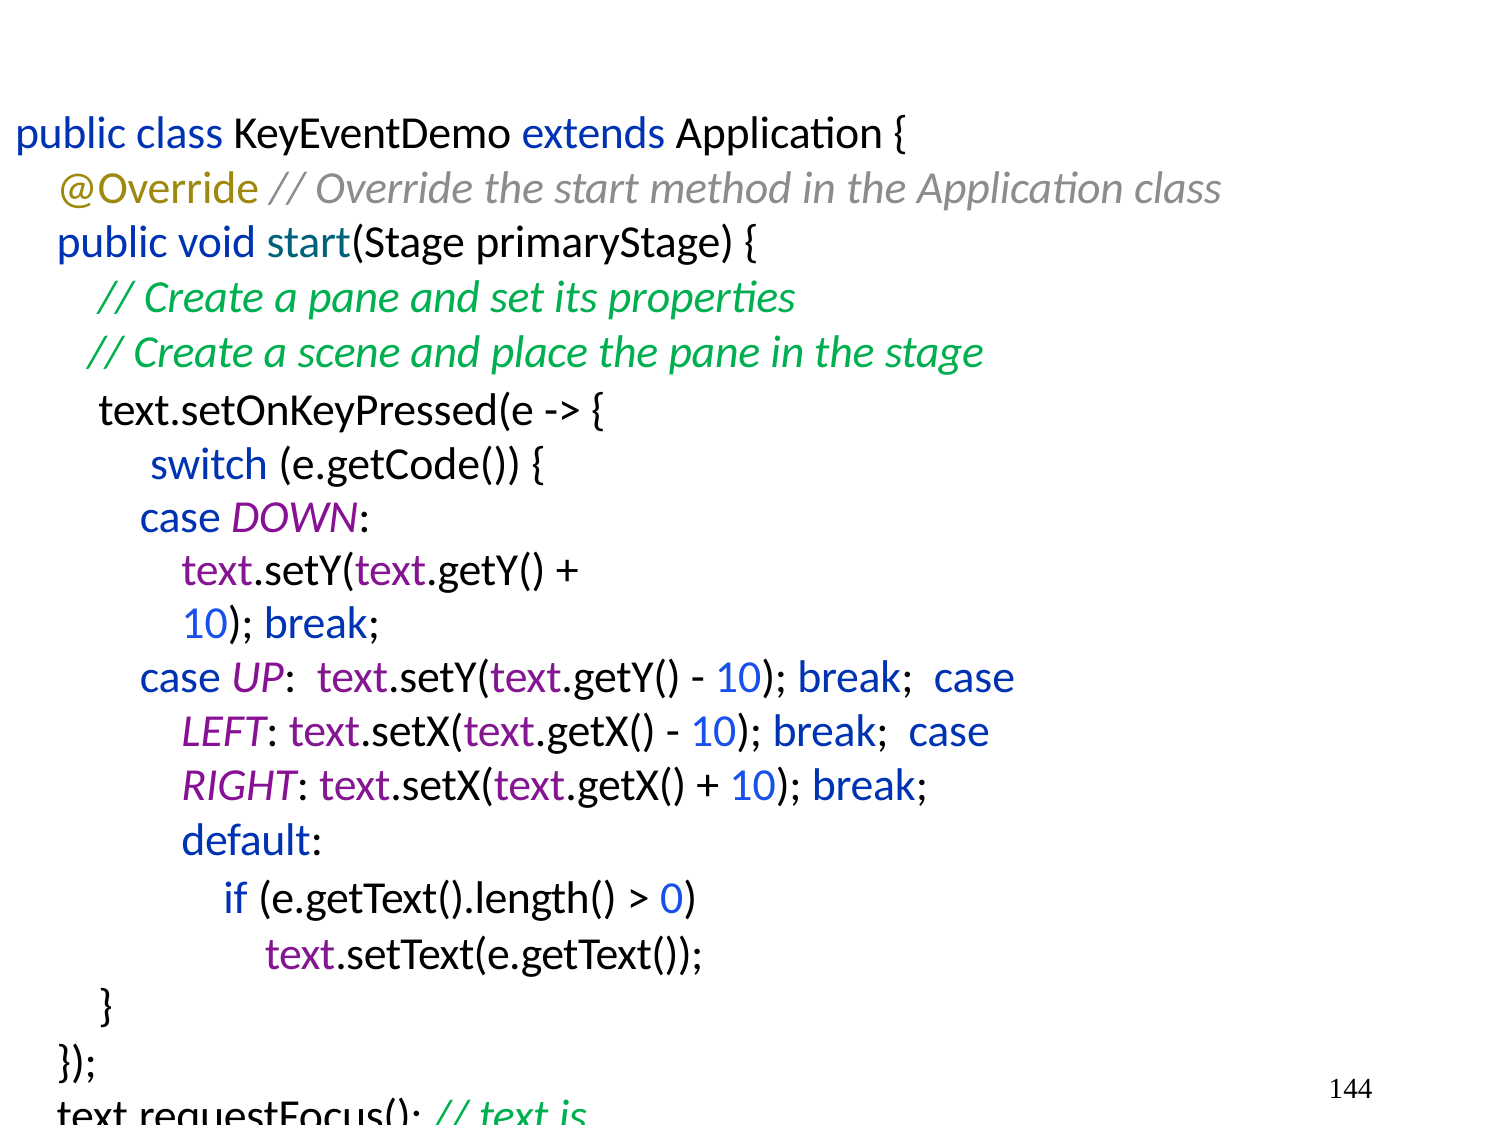

# public class KeyEventDemo extends Application {
@Override // Override the start method in the Application class
public void start(Stage primaryStage) {
// Create a pane and set its properties
// Create a scene and place the pane in the stage
text.setOnKeyPressed(e -> {  switch (e.getCode()) {
case DOWN: text.setY(text.getY() + 10); break;
case UP:  text.setY(text.getY() - 10); break;  case LEFT: text.setX(text.getX() - 10); break;  case RIGHT: text.setX(text.getX() + 10); break;  default:
if (e.getText().length() > 0)  text.setText(e.getText());
}
});
text.requestFocus(); // text is focused to receive key input
}
144